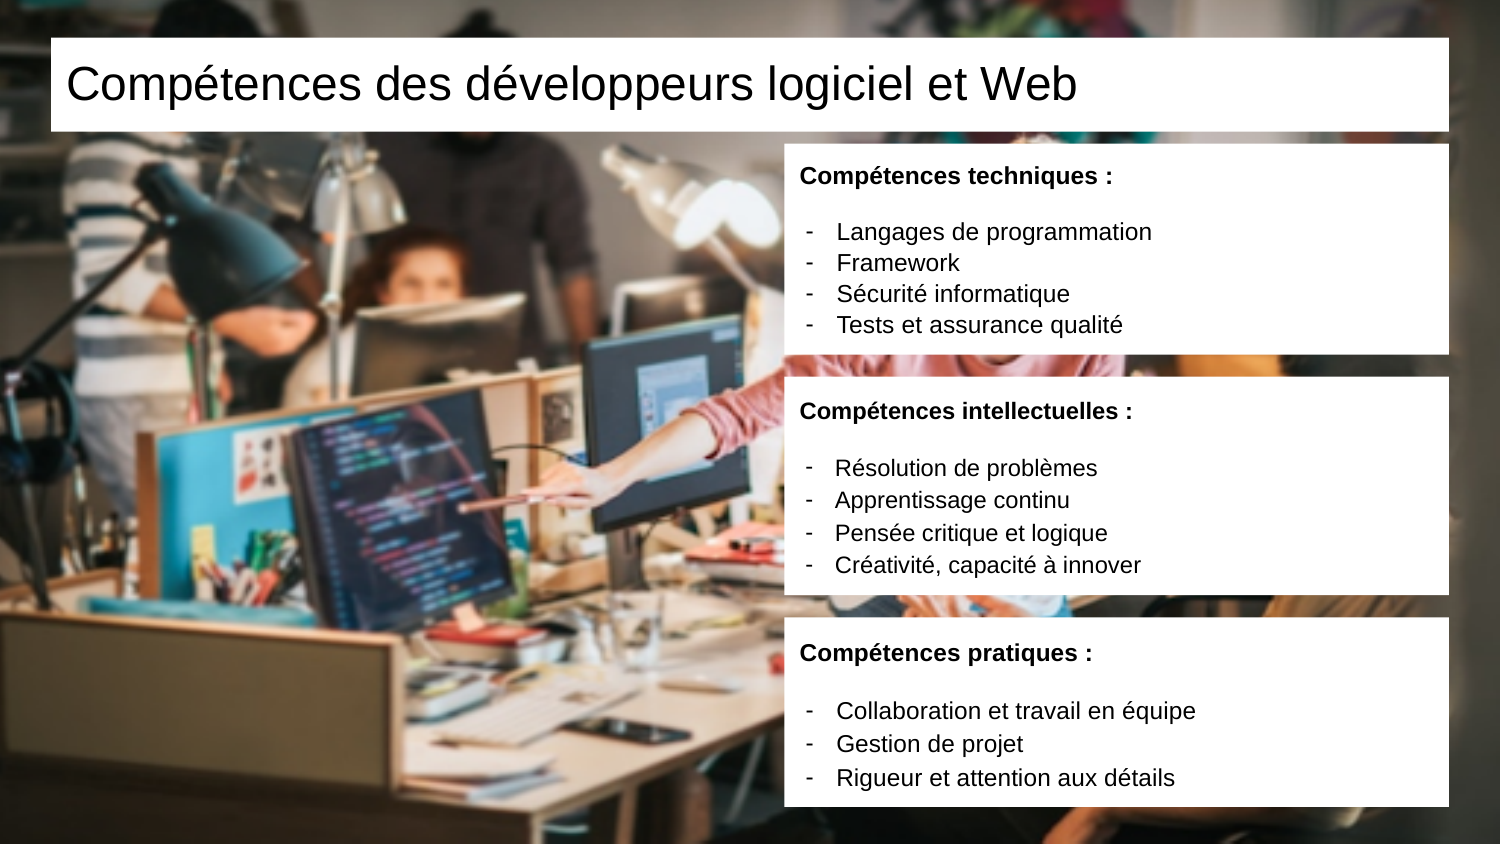

# Compétences des développeurs logiciel et Web
Compétences techniques :
Langages de programmation
Framework
Sécurité informatique
Tests et assurance qualité
Compétences intellectuelles :
Résolution de problèmes
Apprentissage continu
Pensée critique et logique
Créativité, capacité à innover
Compétences pratiques :
Collaboration et travail en équipe
Gestion de projet
Rigueur et attention aux détails